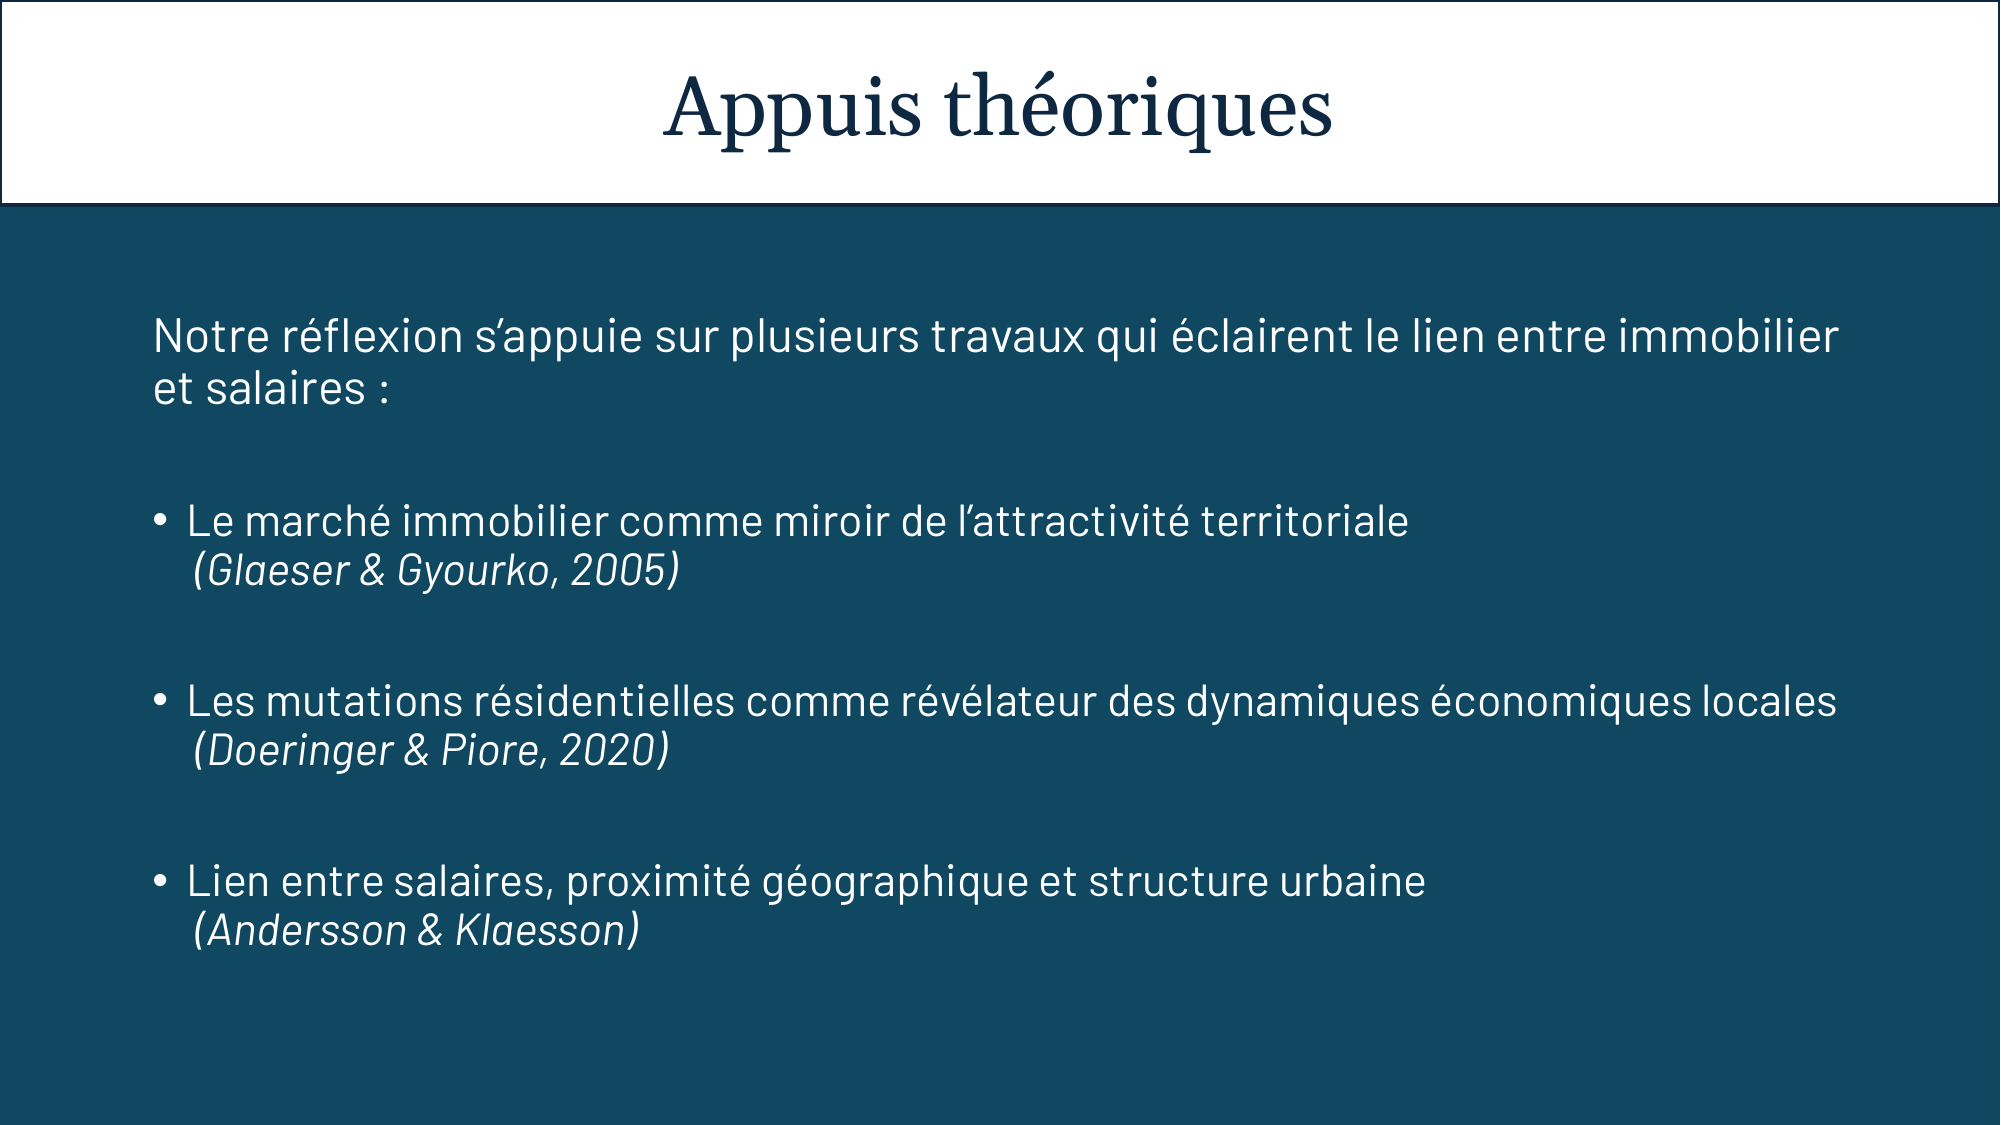

Appuis théoriques
Notre réflexion s’appuie sur plusieurs travaux qui éclairent le lien entre immobilier et salaires :

Le marché immobilier comme miroir de l’attractivité territoriale
 (Glaeser & Gyourko, 2005)

Les mutations résidentielles comme révélateur des dynamiques économiques locales
 (Doeringer & Piore, 2020)

Lien entre salaires, proximité géographique et structure urbaine
 (Andersson & Klaesson)